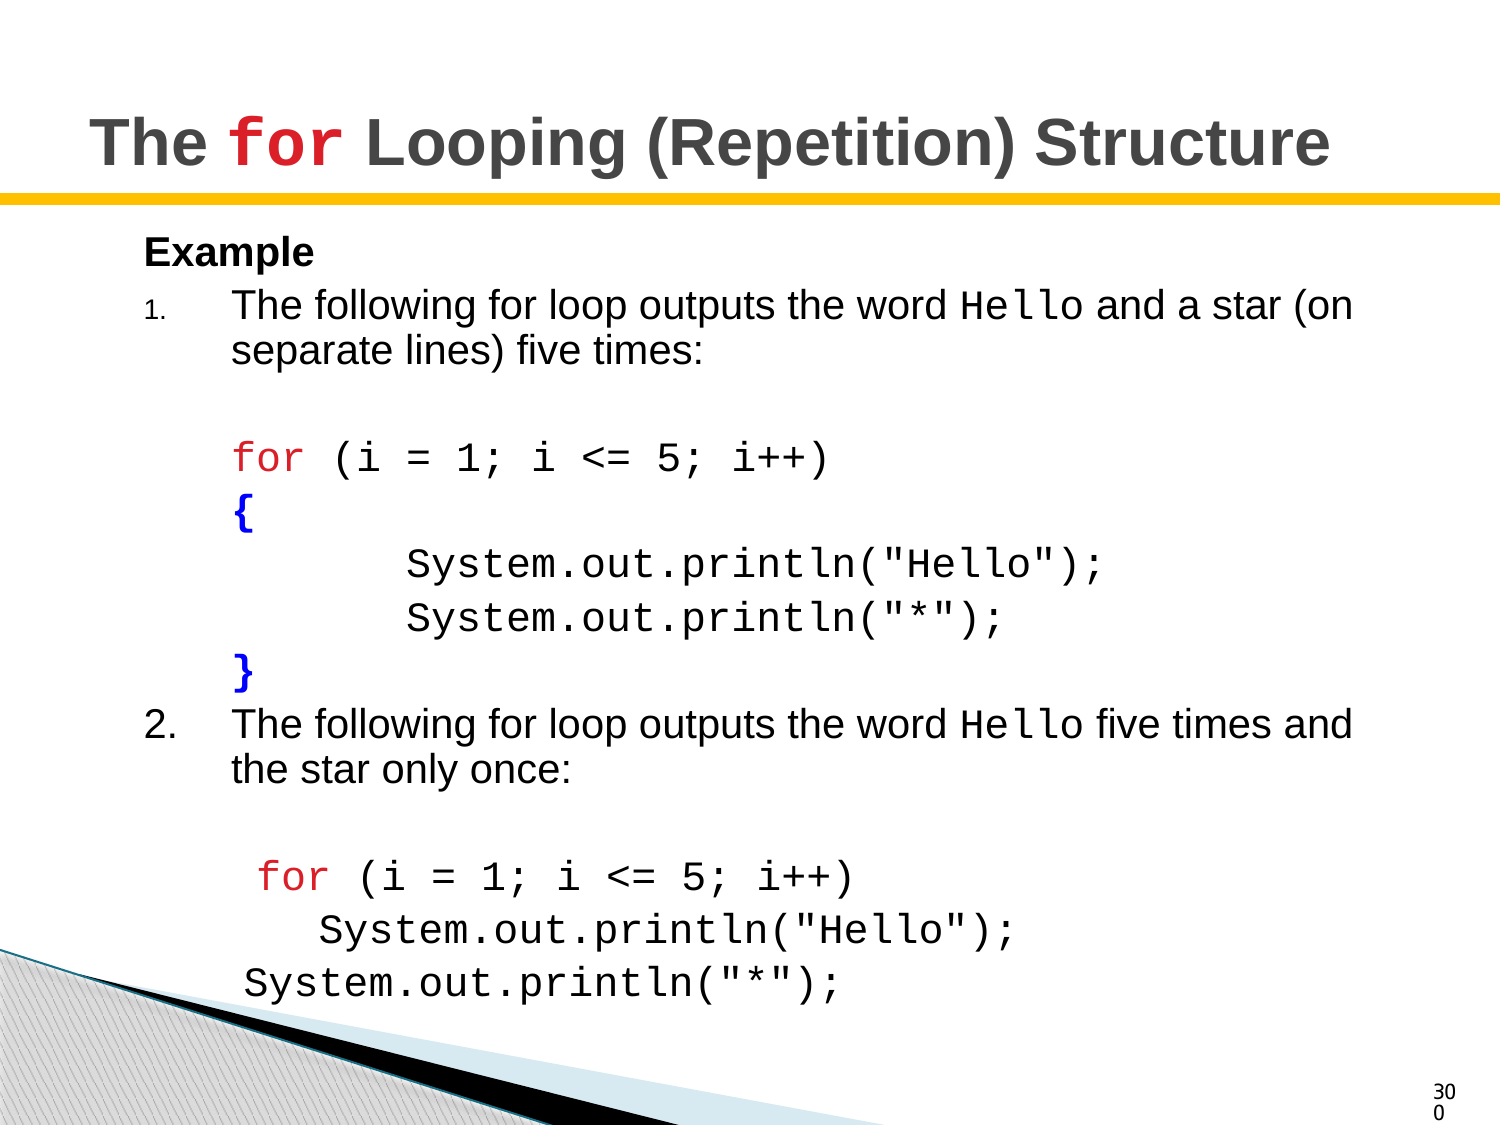

# The for Looping (Repetition) Structure
Example
The following for loop outputs the word Hello and a star (on separate lines) five times:

	for (i = 1; i <= 5; i++)
	{
    	 System.out.println("Hello");
    	 System.out.println("*");
	}
2.	The following for loop outputs the word Hello five times and the star only once:

	 for (i = 1; i <= 5; i++)
       System.out.println("Hello");
    System.out.println("*");

300